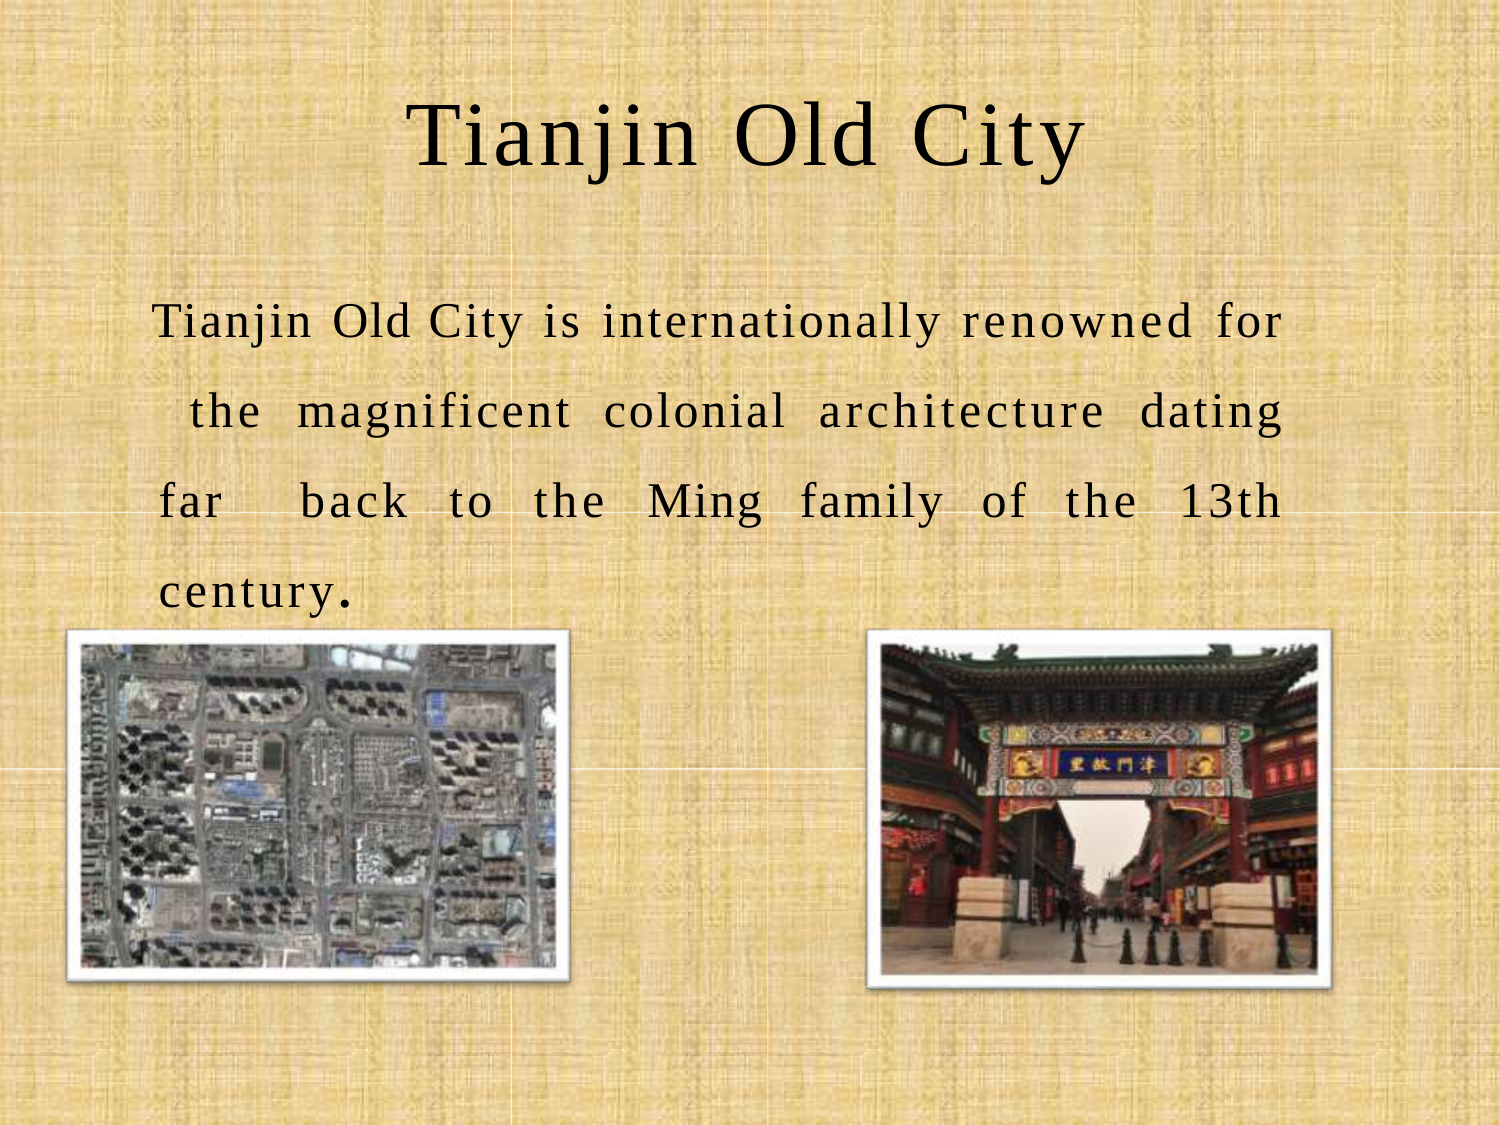

# Tianjin Old City
Tianjin Old City is internationally renowned for  the magnificent colonial architecture dating far  back to the Ming family of the 13th century.